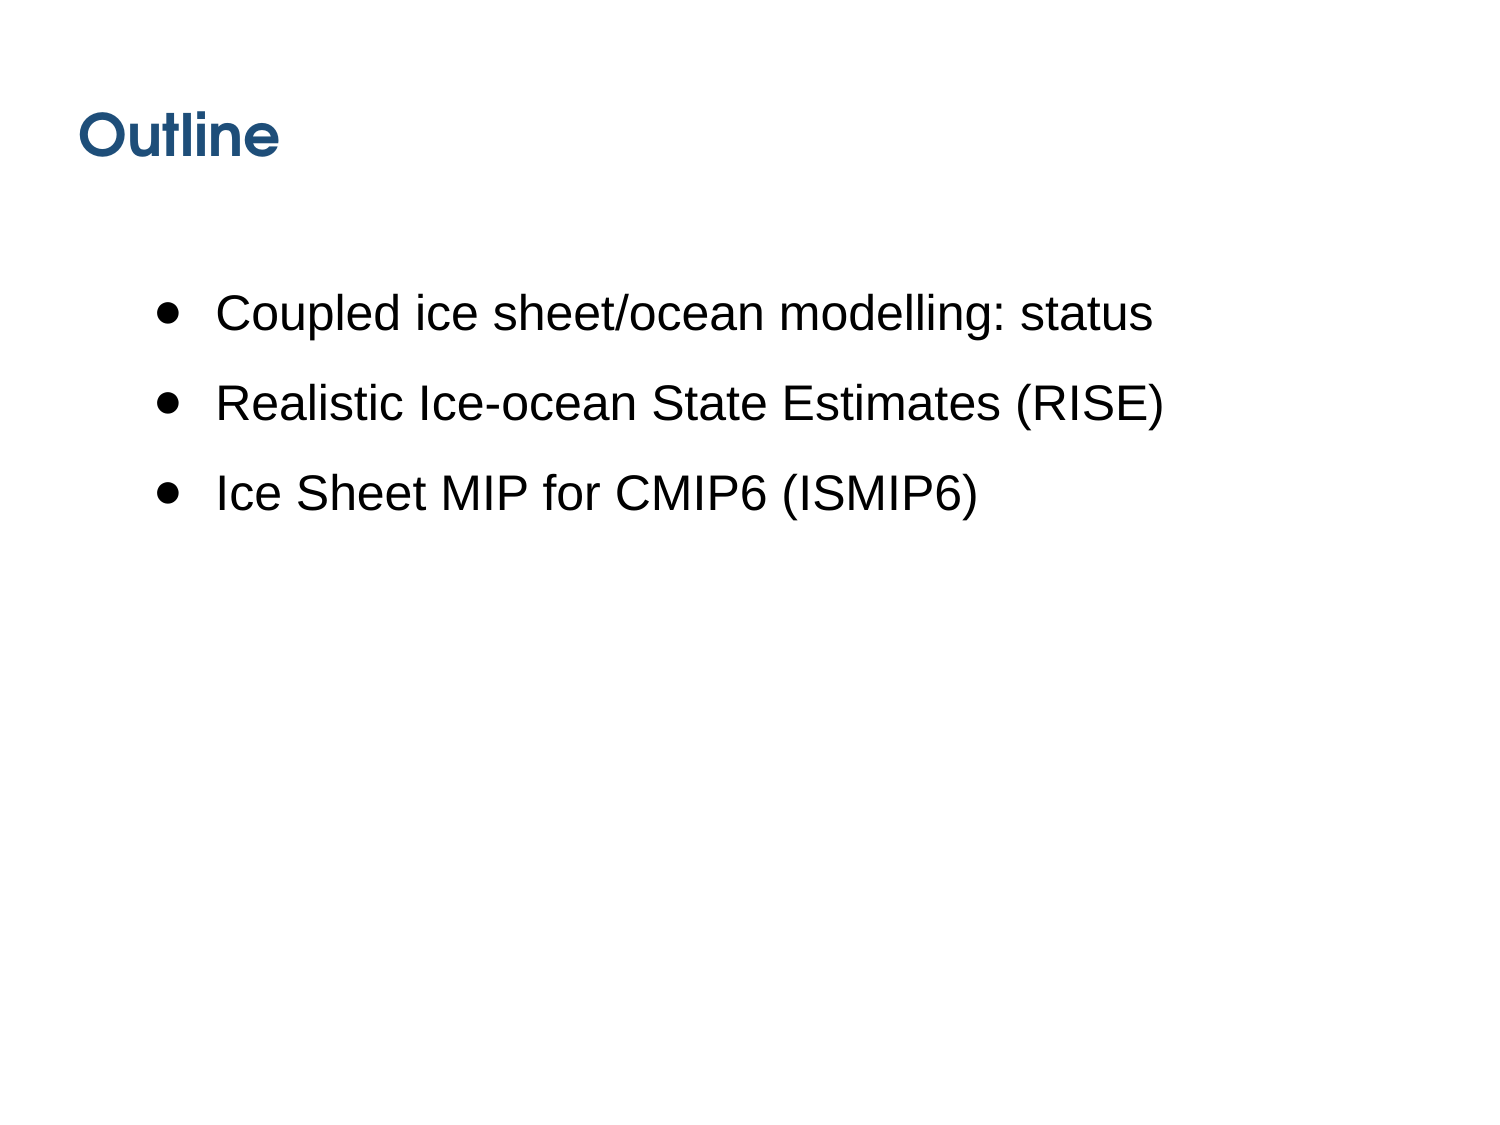

Outline
Coupled ice sheet/ocean modelling: status
Realistic Ice-ocean State Estimates (RISE)
Ice Sheet MIP for CMIP6 (ISMIP6)